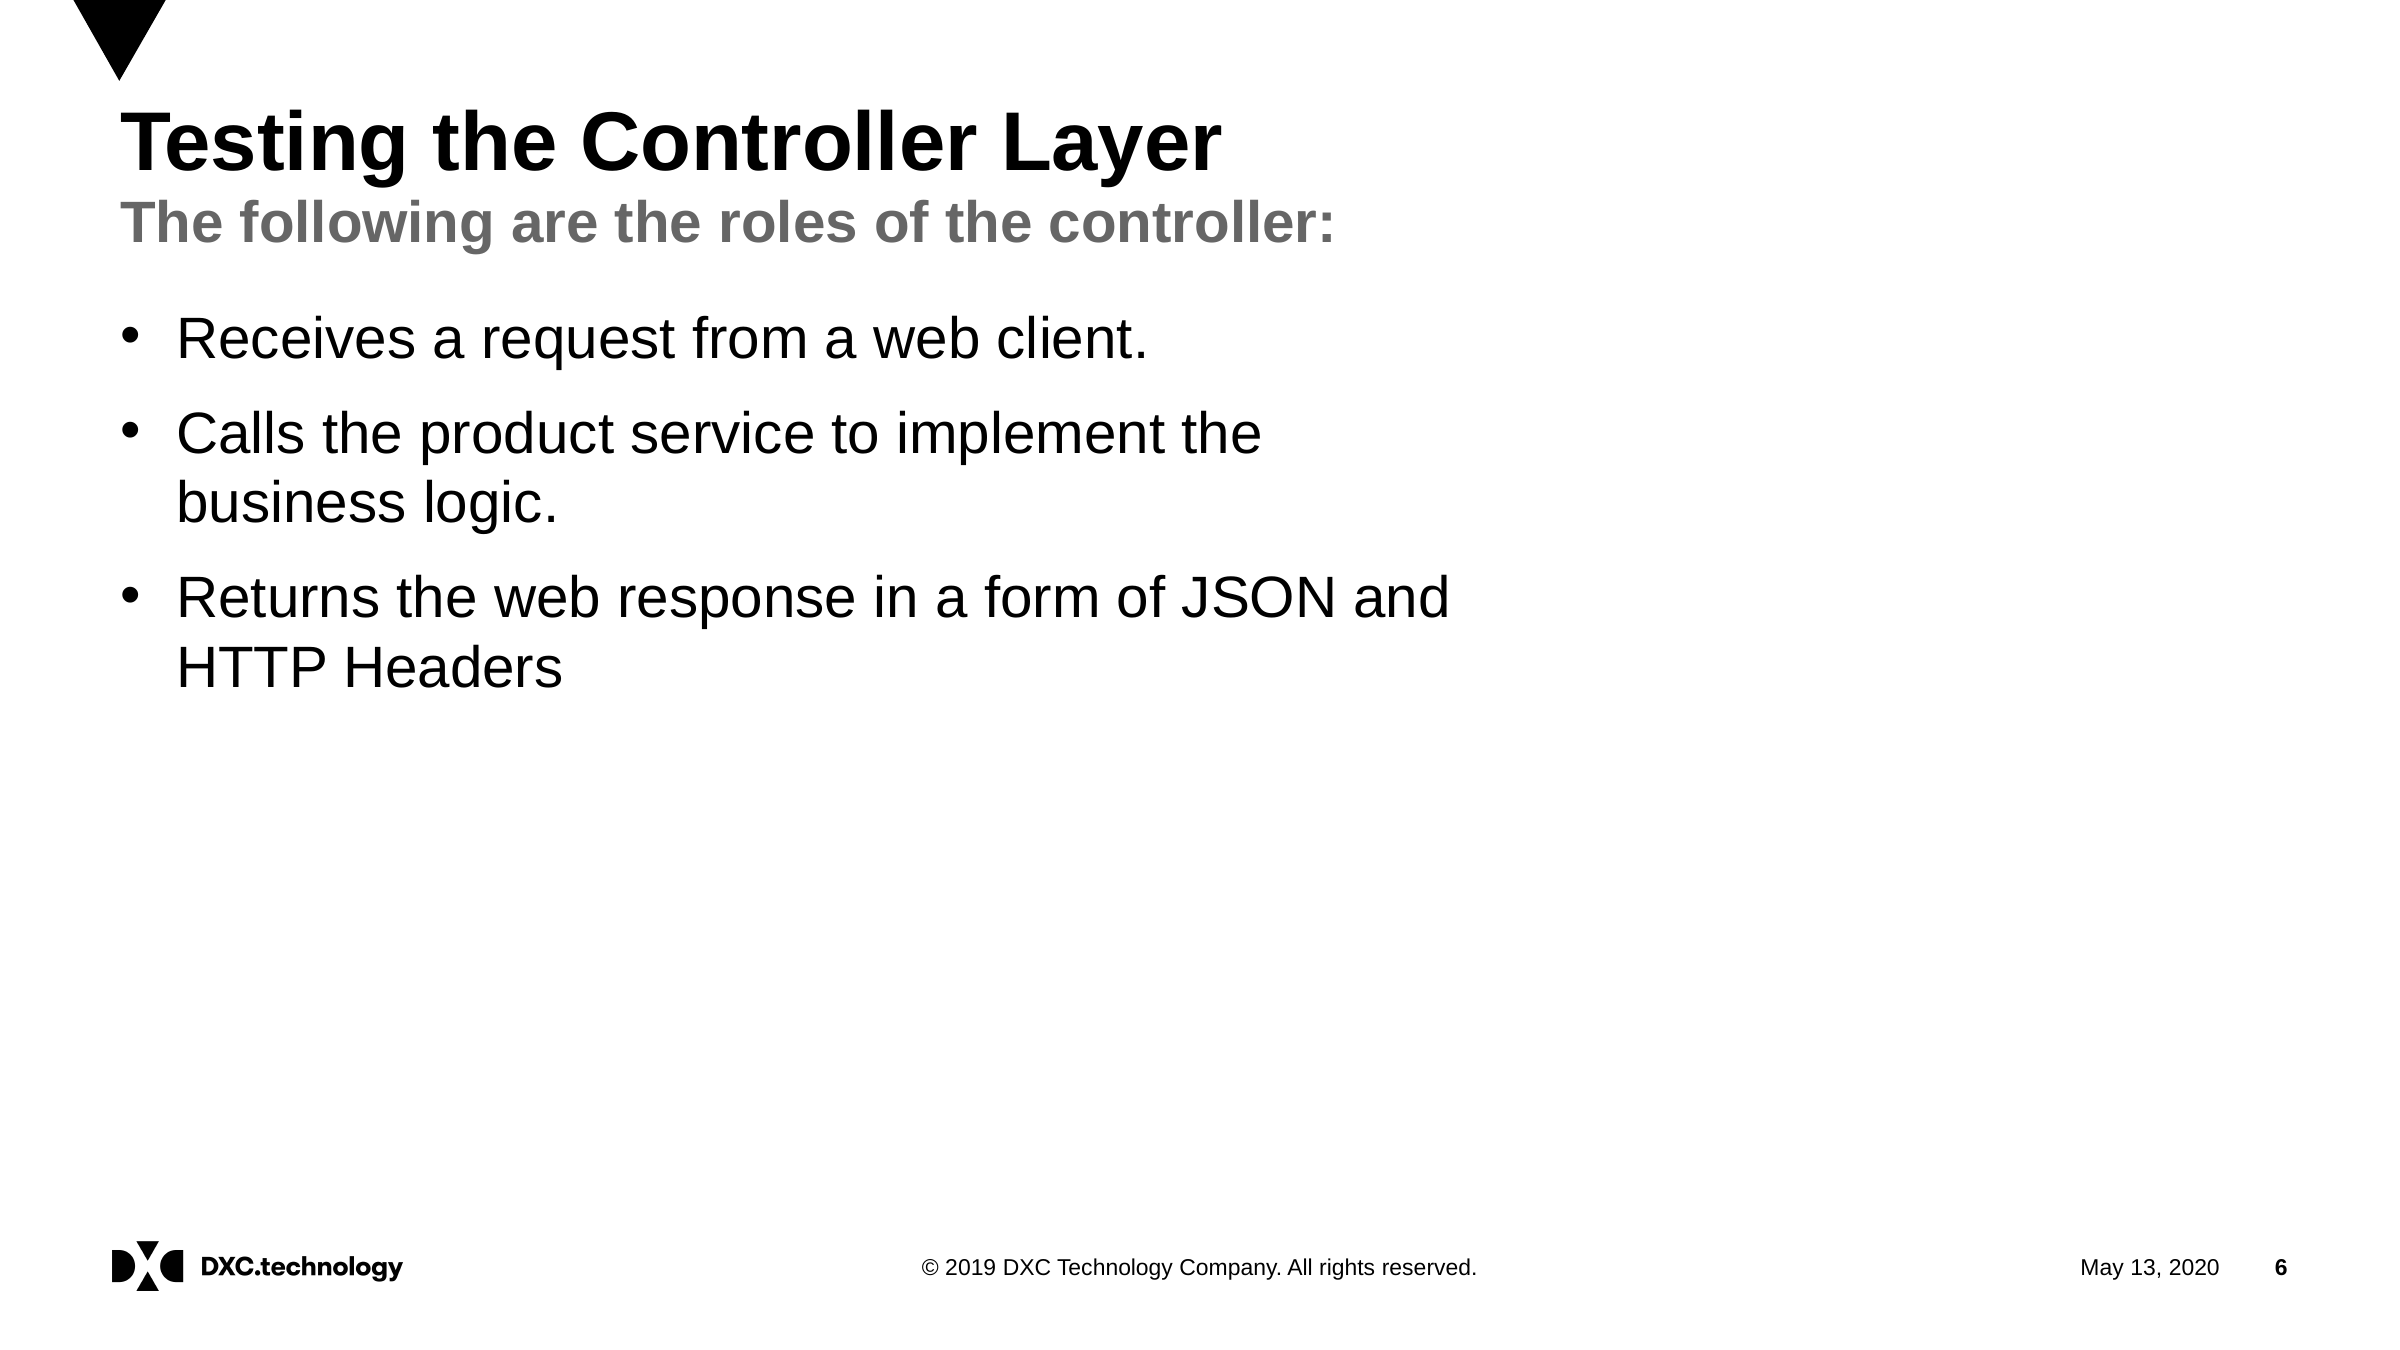

# Testing the Controller Layer
The following are the roles of the controller:
Receives a request from a web client.
Calls the product service to implement the business logic.
Returns the web response in a form of JSON and HTTP Headers